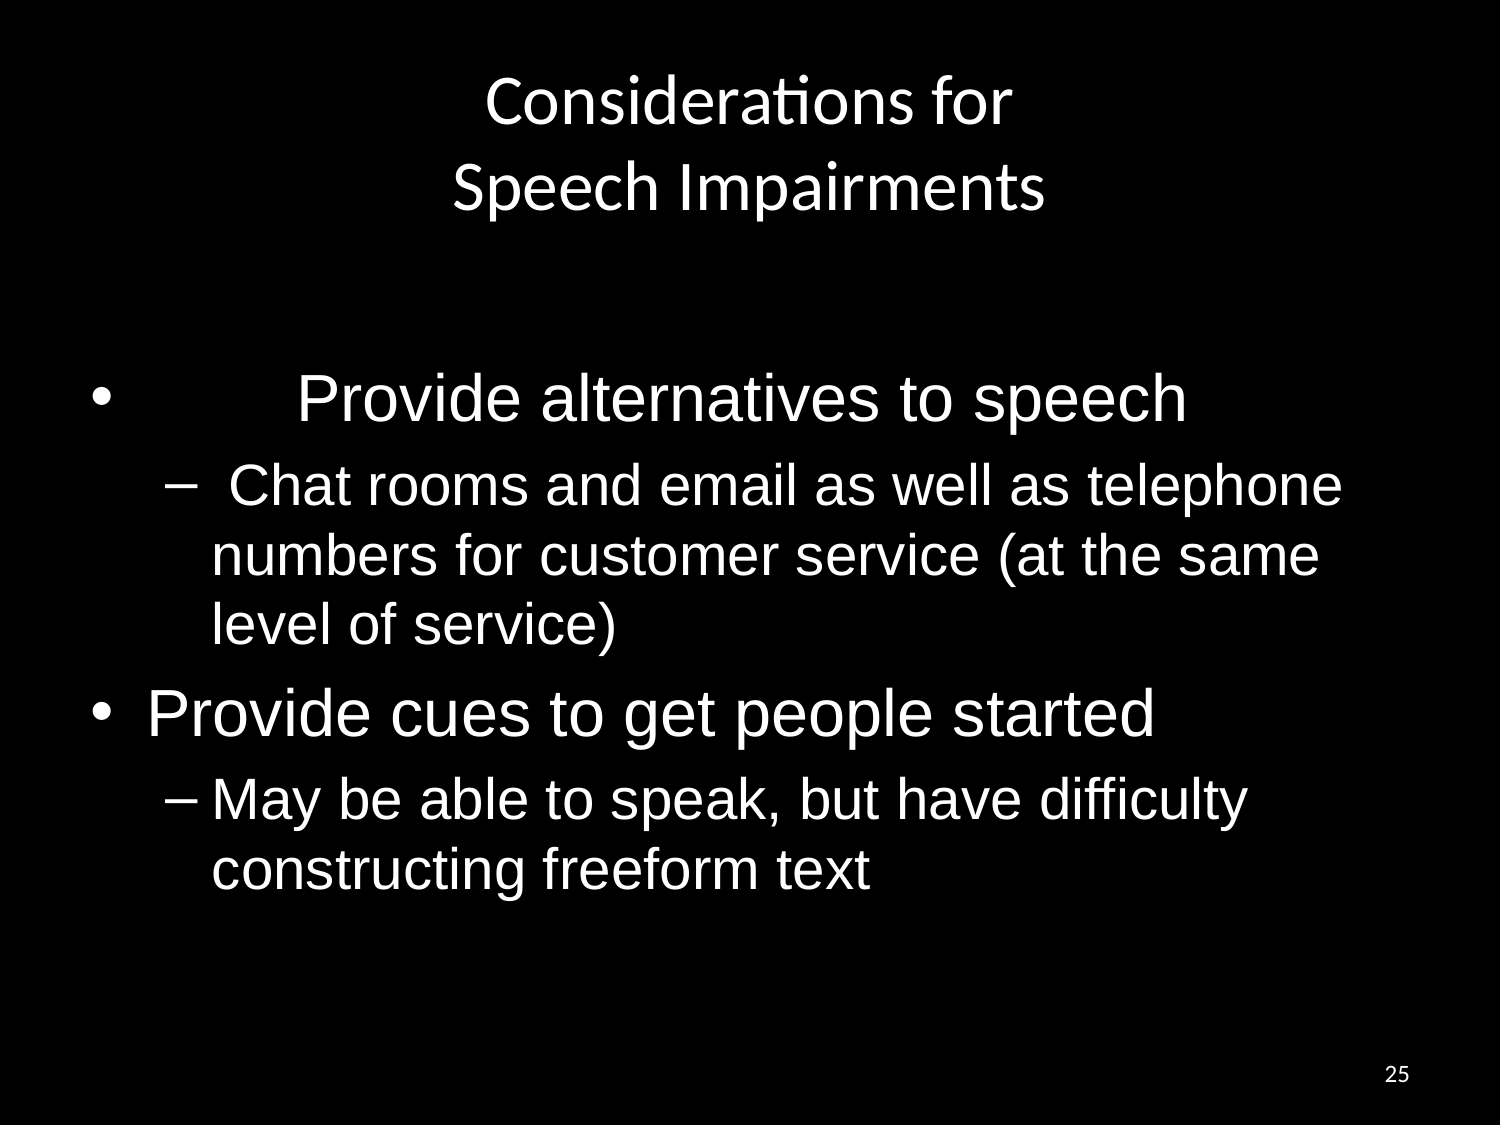

# Considerations for Speech Impairments
	Provide alternatives to speech
 Chat rooms and email as well as telephone numbers for customer service (at the same level of service)
Provide cues to get people started
May be able to speak, but have difficulty constructing freeform text
25